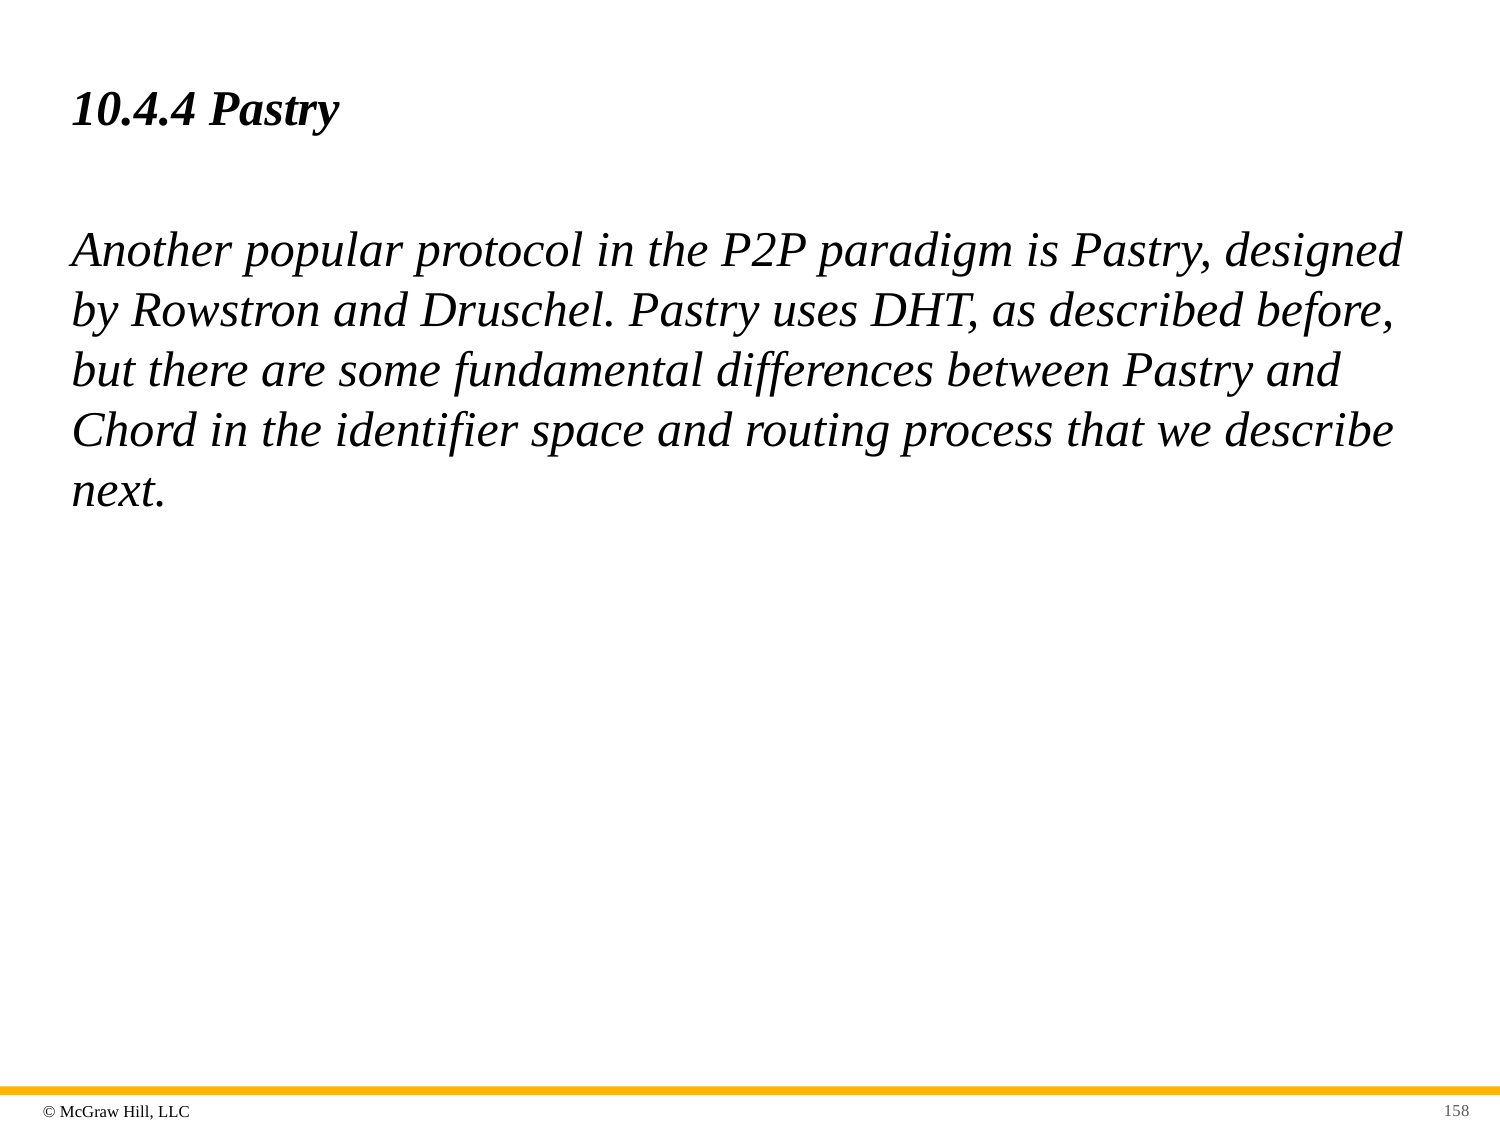

# 10.4.4 Pastry
Another popular protocol in the P2P paradigm is Pastry, designed by Rowstron and Druschel. Pastry uses DHT, as described before, but there are some fundamental differences between Pastry and Chord in the identifier space and routing process that we describe next.
158